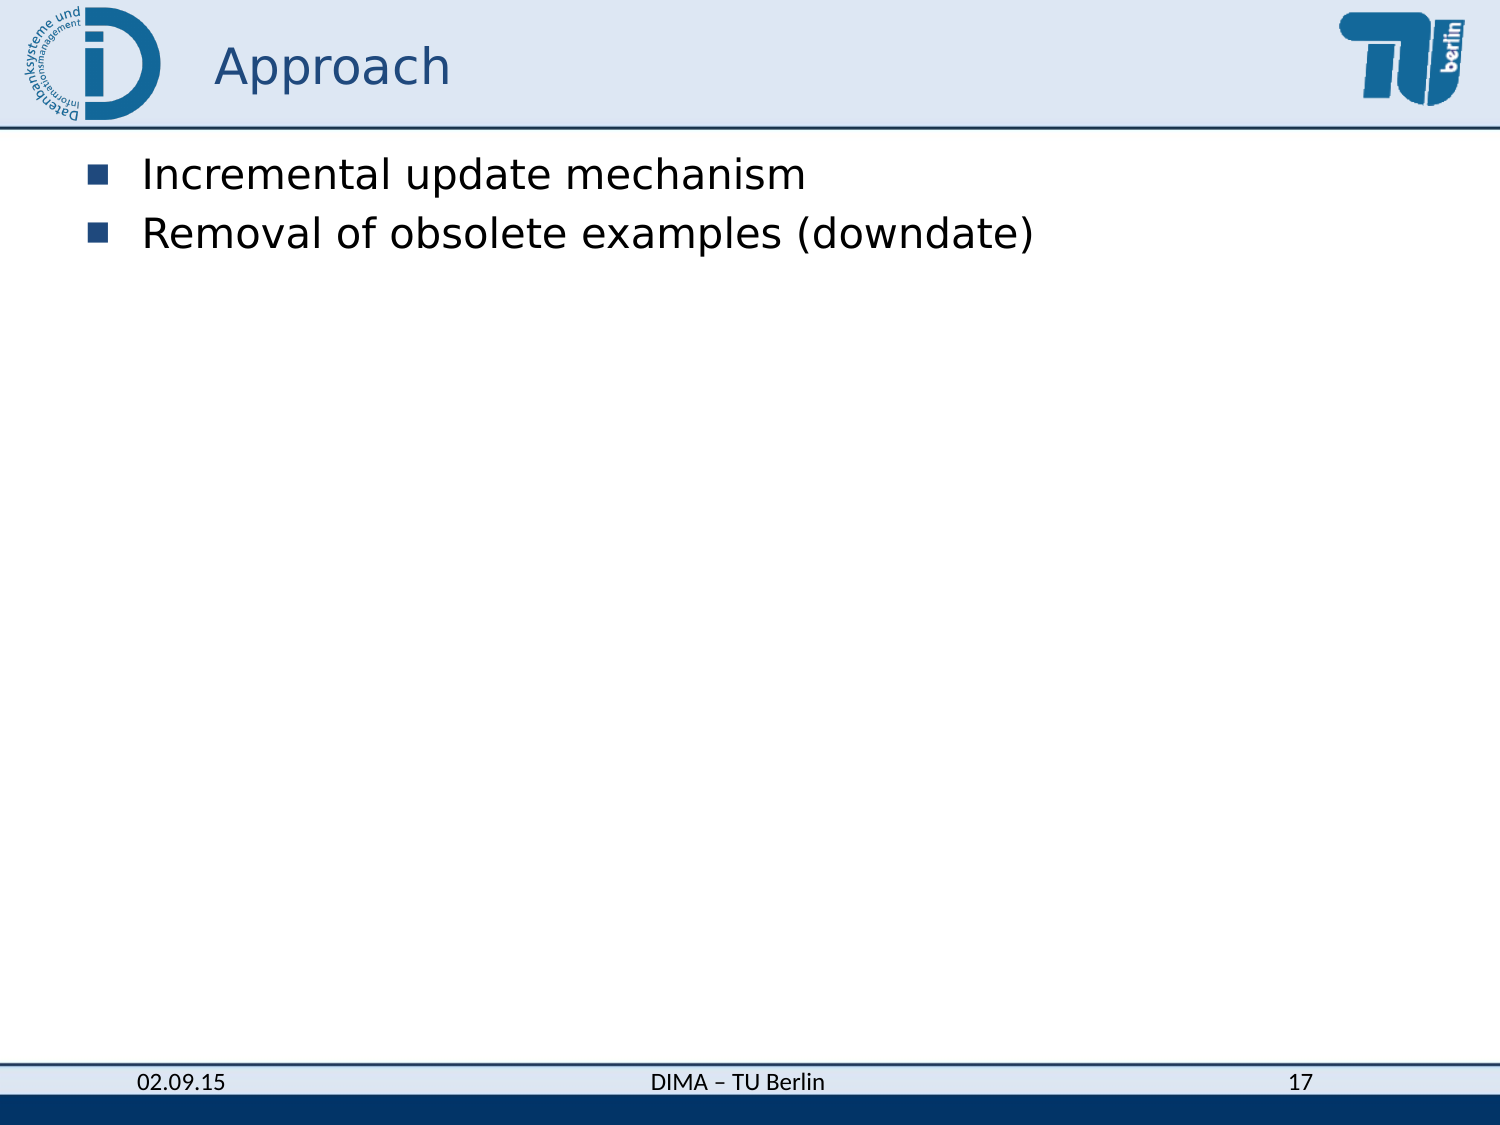

# Approach
Incremental update mechanism
Removal of obsolete examples (downdate)